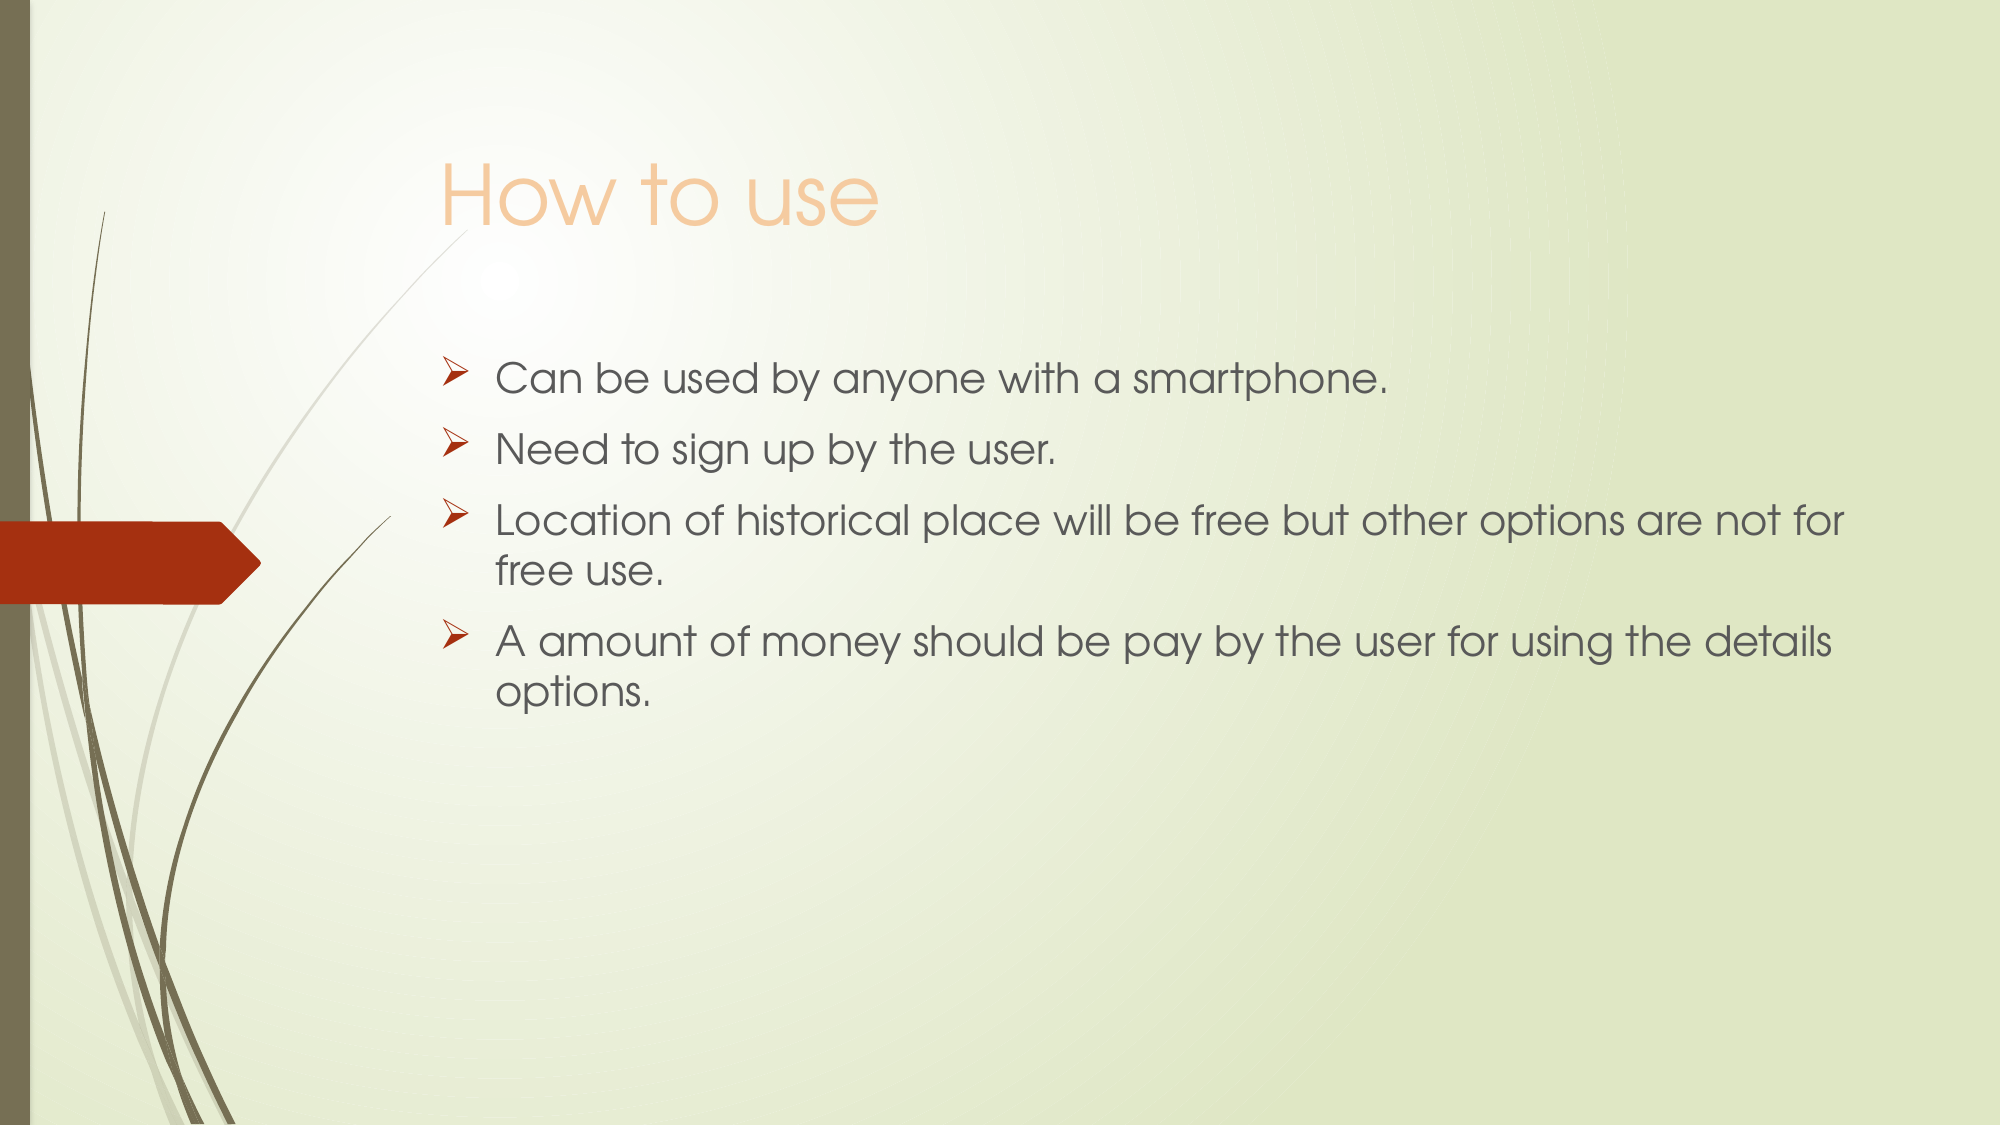

# How to use
Can be used by anyone with a smartphone.
Need to sign up by the user.
Location of historical place will be free but other options are not for free use.
A amount of money should be pay by the user for using the details options.